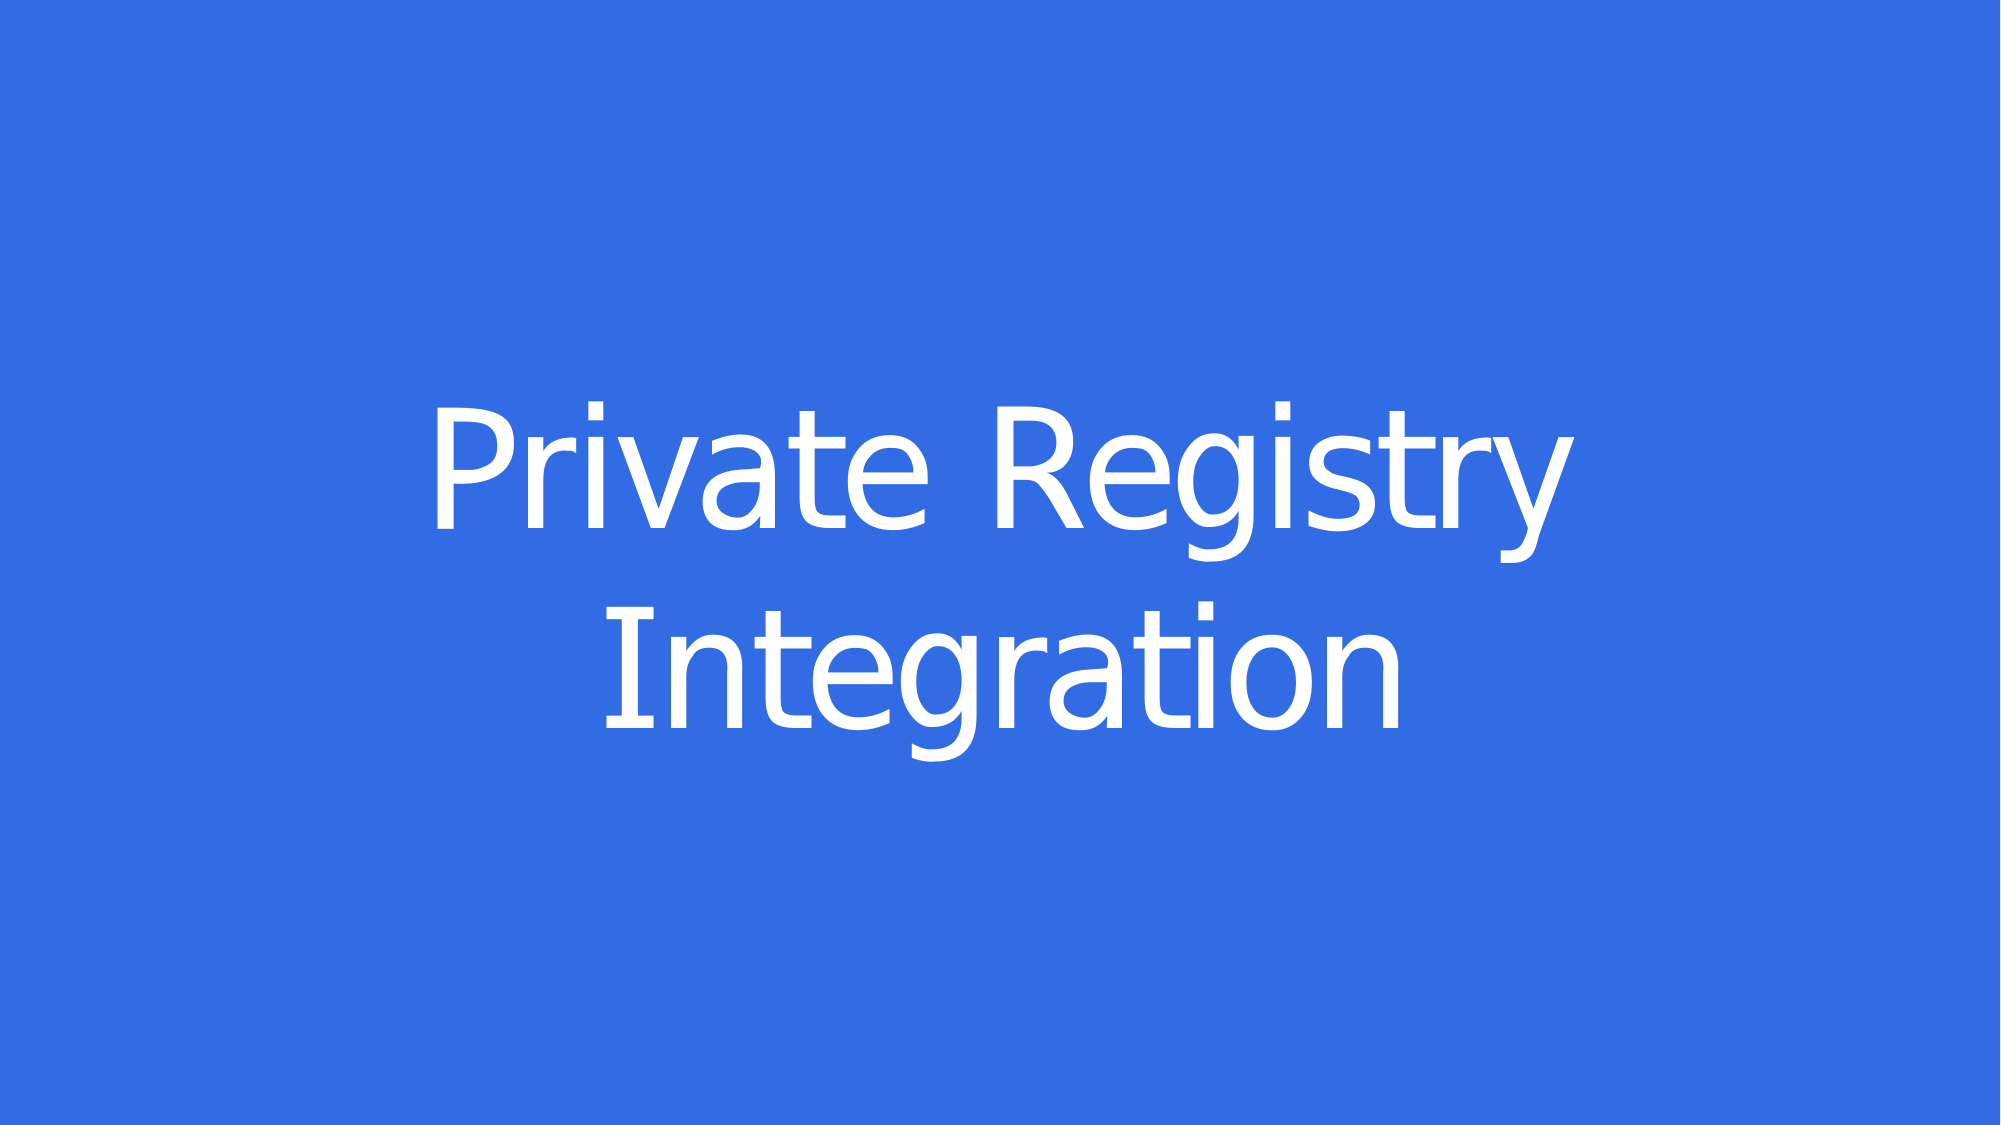

# Private Registry Integration
Copyright © Thinknyx Technologies LLP